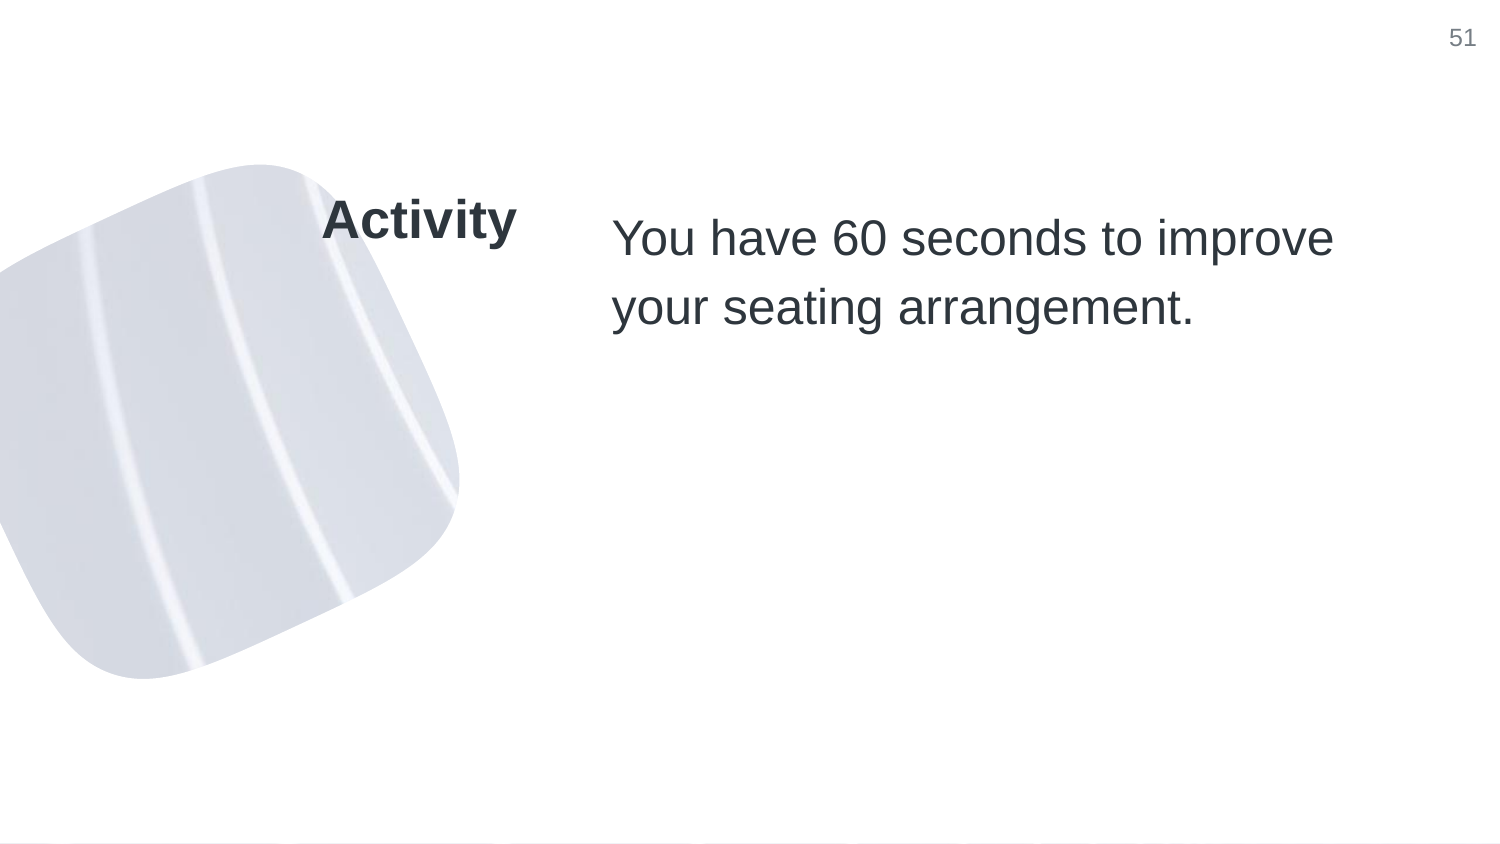

51
# Activity
You have 60 seconds to improve your seating arrangement.